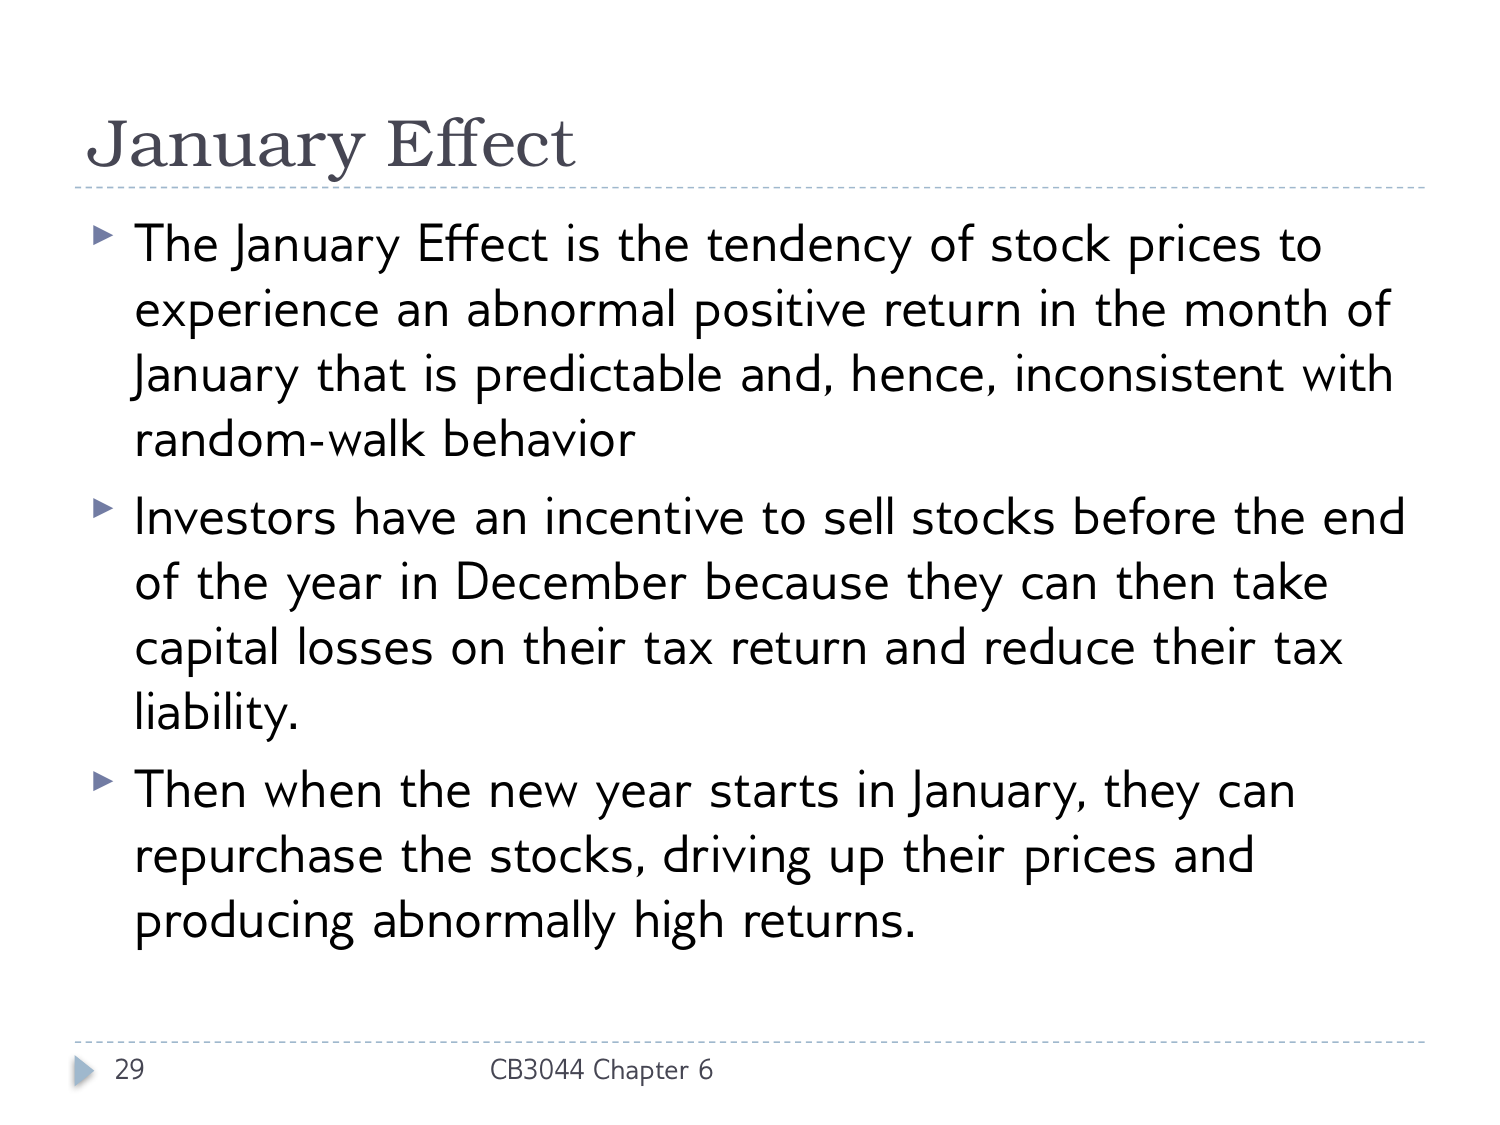

# January Effect
The January Effect is the tendency of stock prices to experience an abnormal positive return in the month of January that is predictable and, hence, inconsistent with random-walk behavior
Investors have an incentive to sell stocks before the end of the year in December because they can then take capital losses on their tax return and reduce their tax liability.
Then when the new year starts in January, they can repurchase the stocks, driving up their prices and producing abnormally high returns.
29
CB3044 Chapter 6